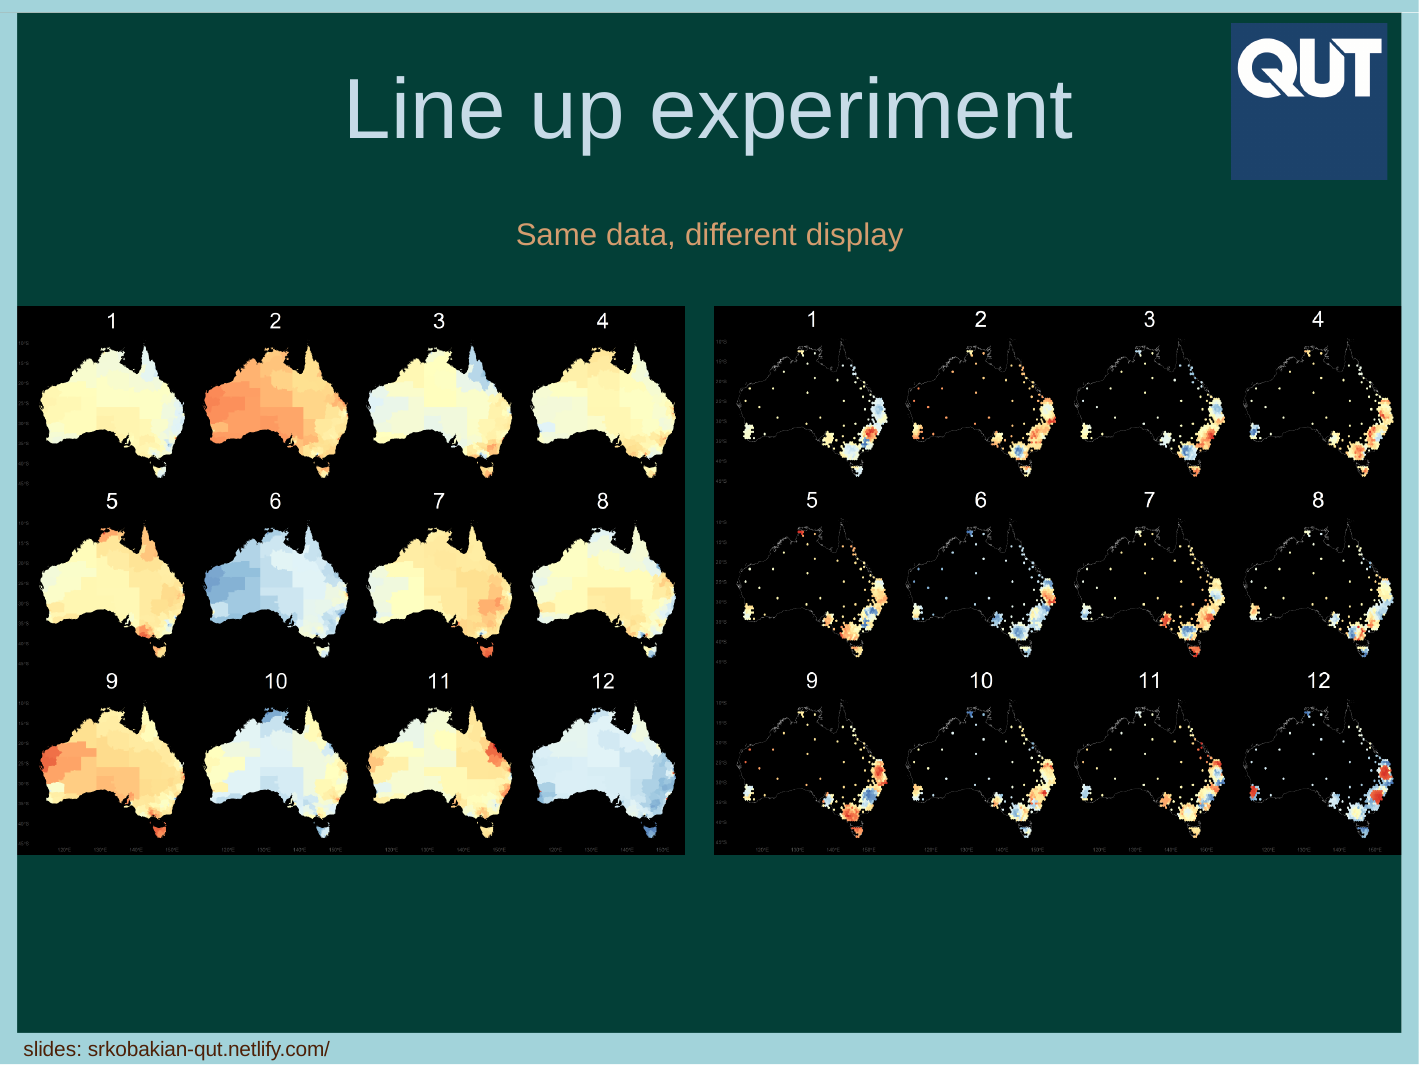

Line up experiment
Same data, different display

slides: srkobakian-qut.netlify.com/